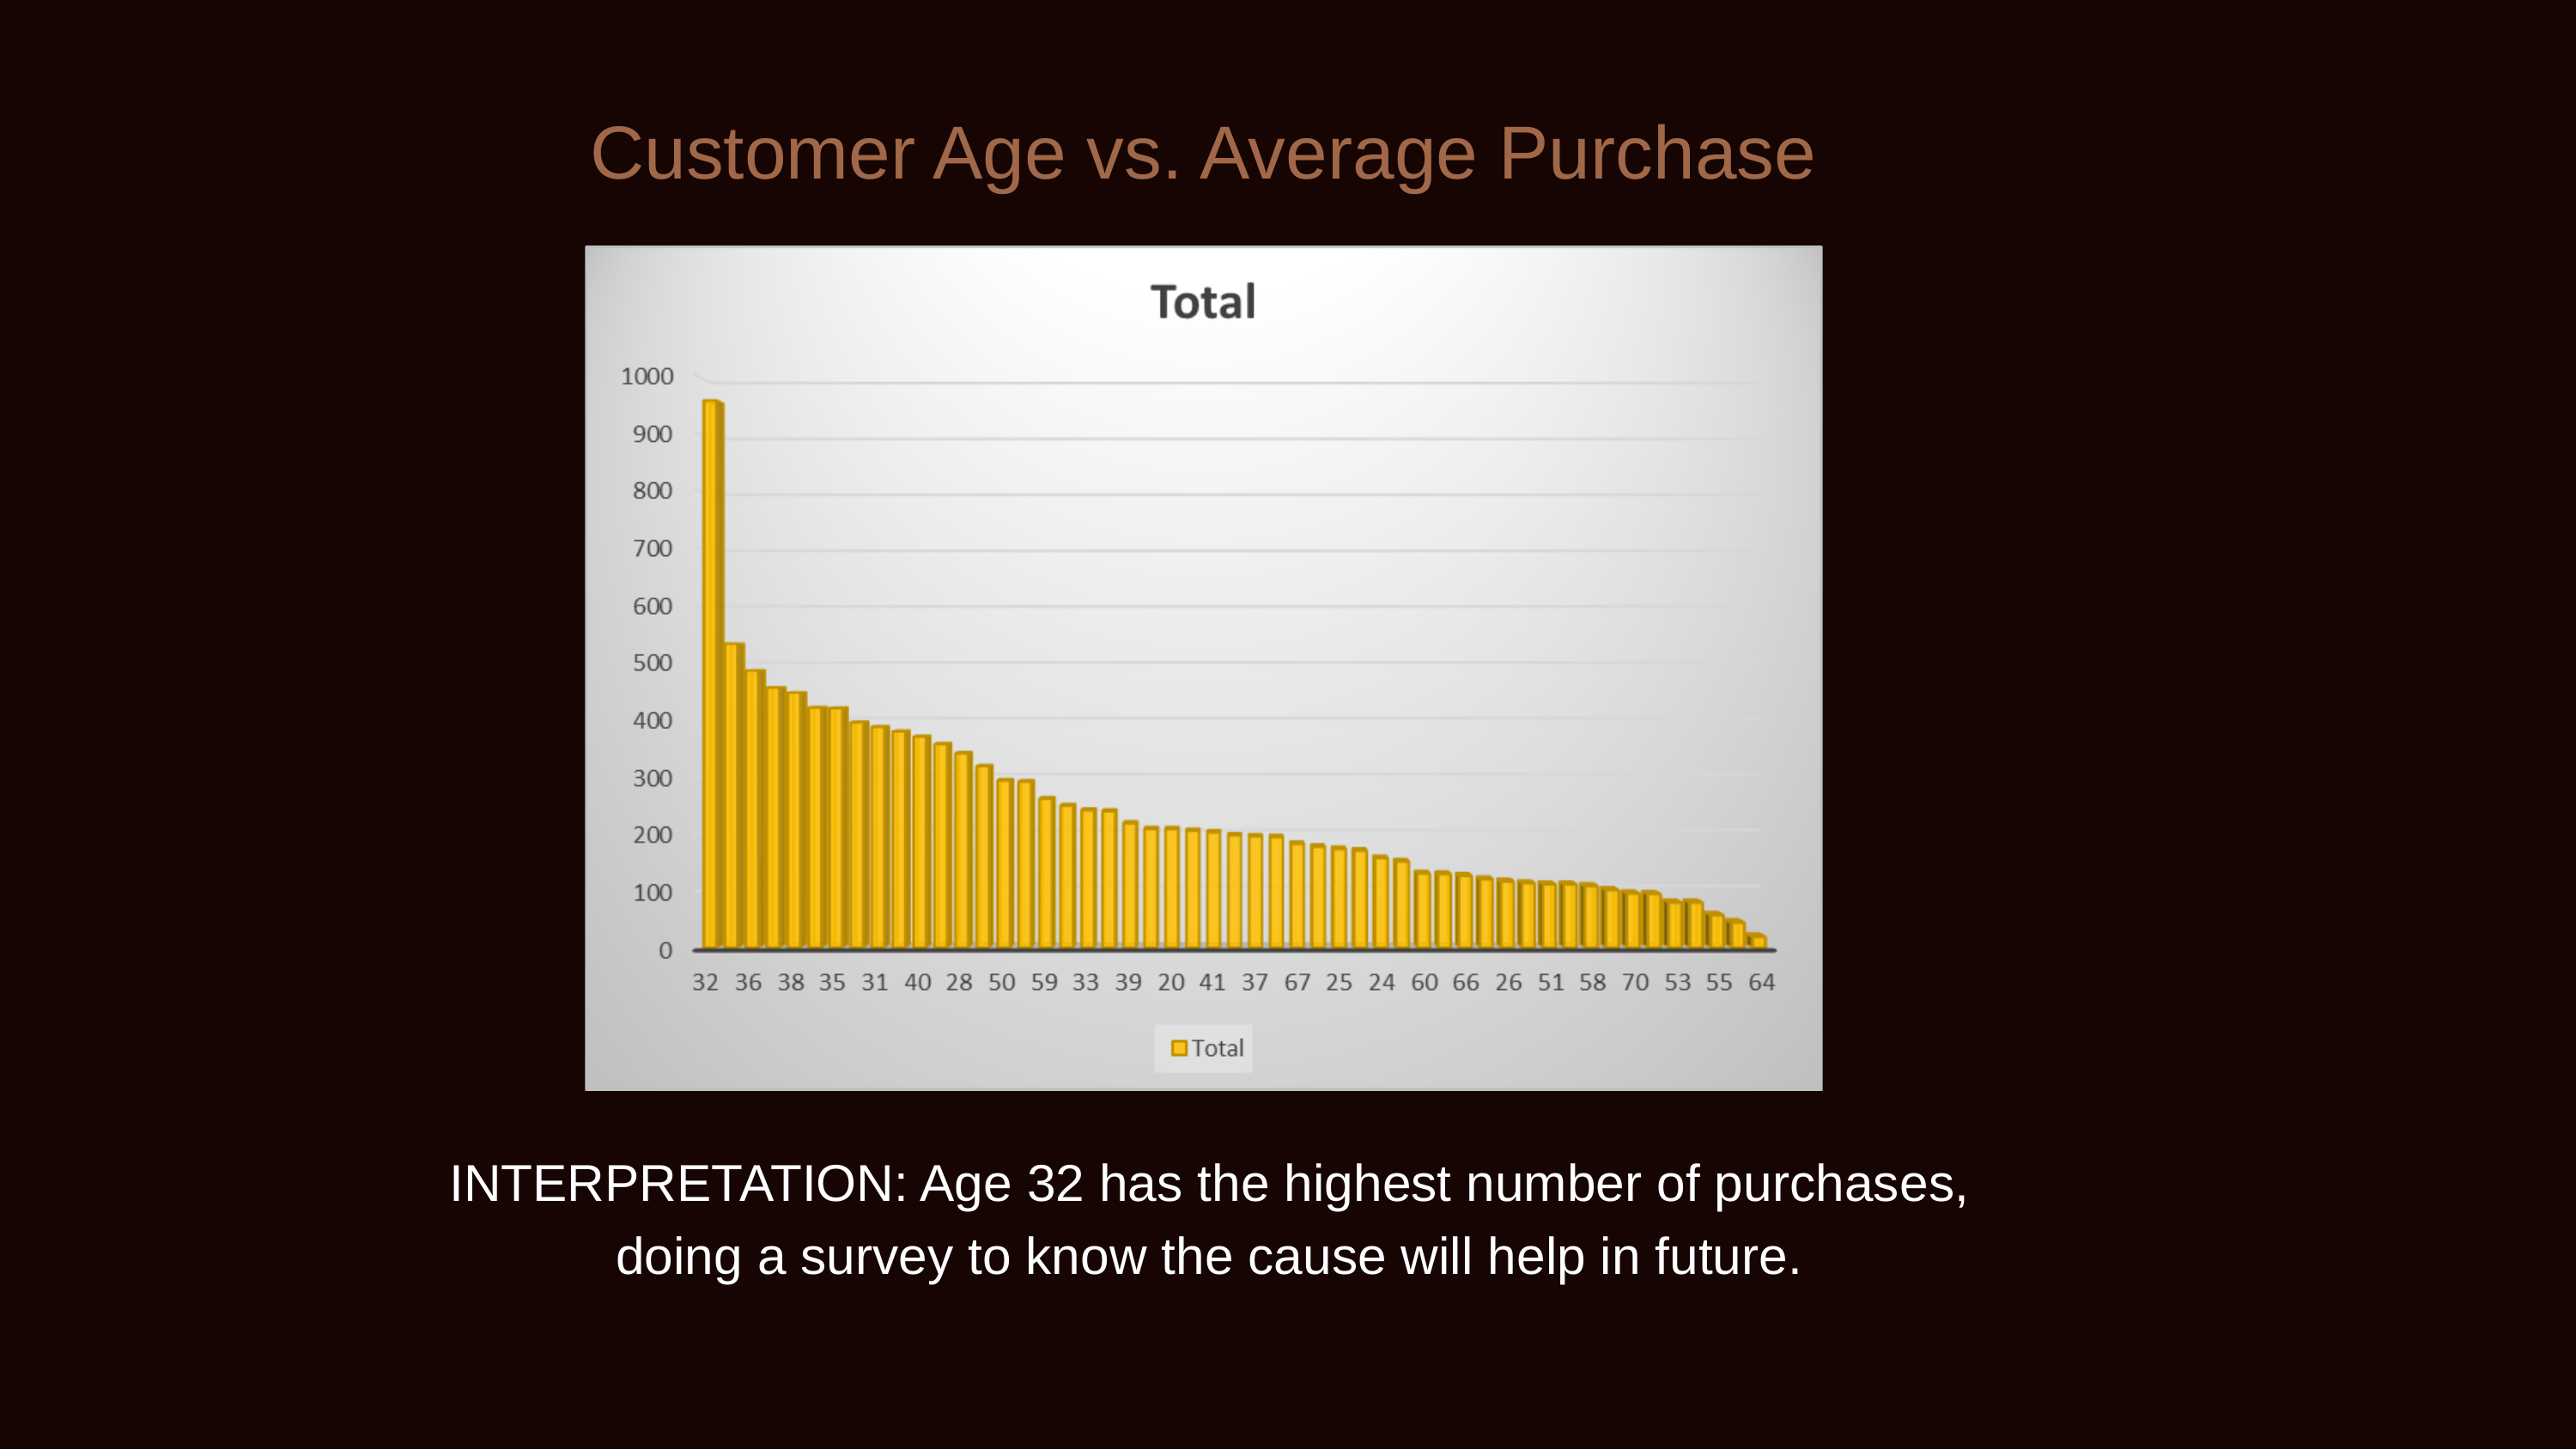

Customer Age vs. Average Purchase

INTERPRETATION: Age 32 has the highest number of purchases,
doing a survey to know the cause will help in future.